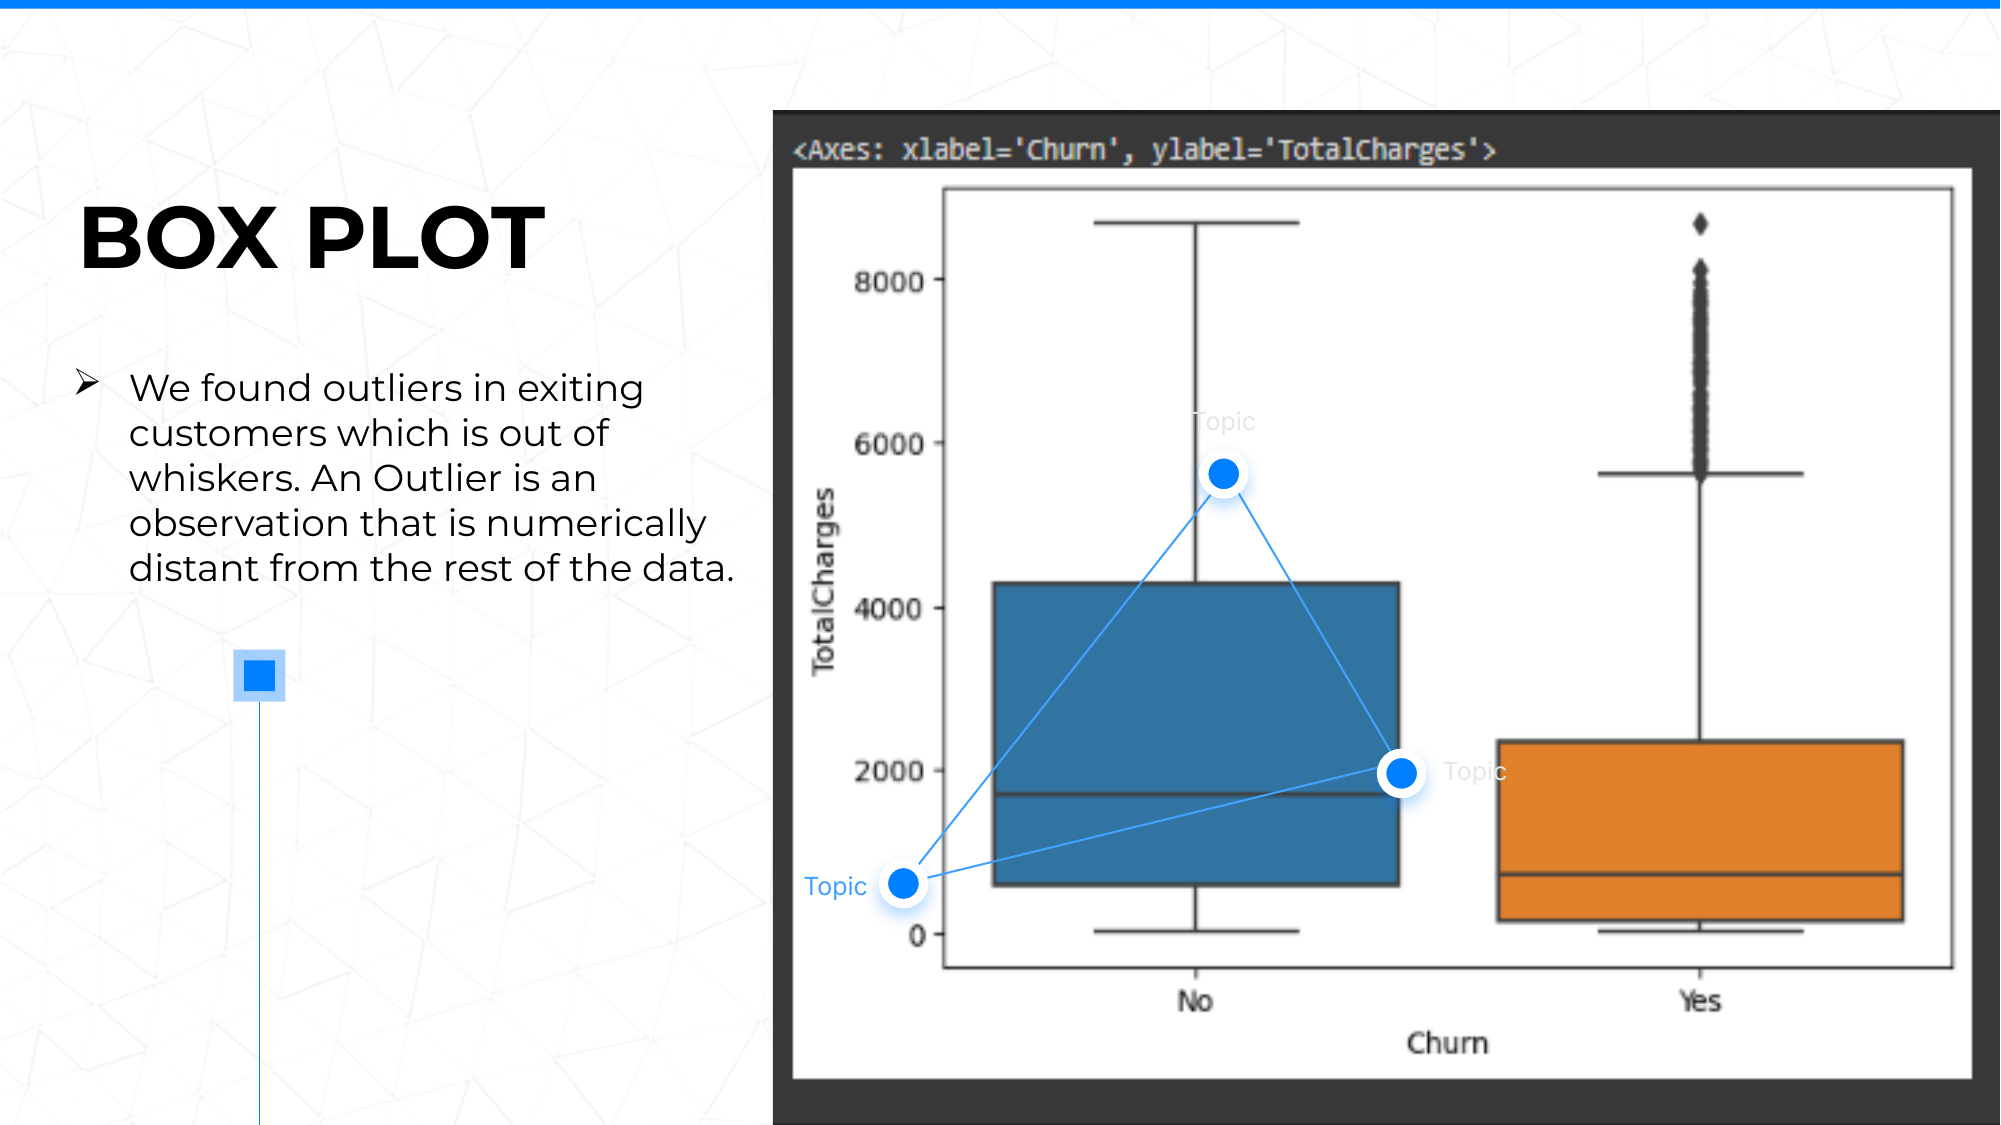

BOX PLOT
We found outliers in exiting customers which is out of whiskers. An Outlier is an observation that is numerically distant from the rest of the data.
Topic

Topic

Topic